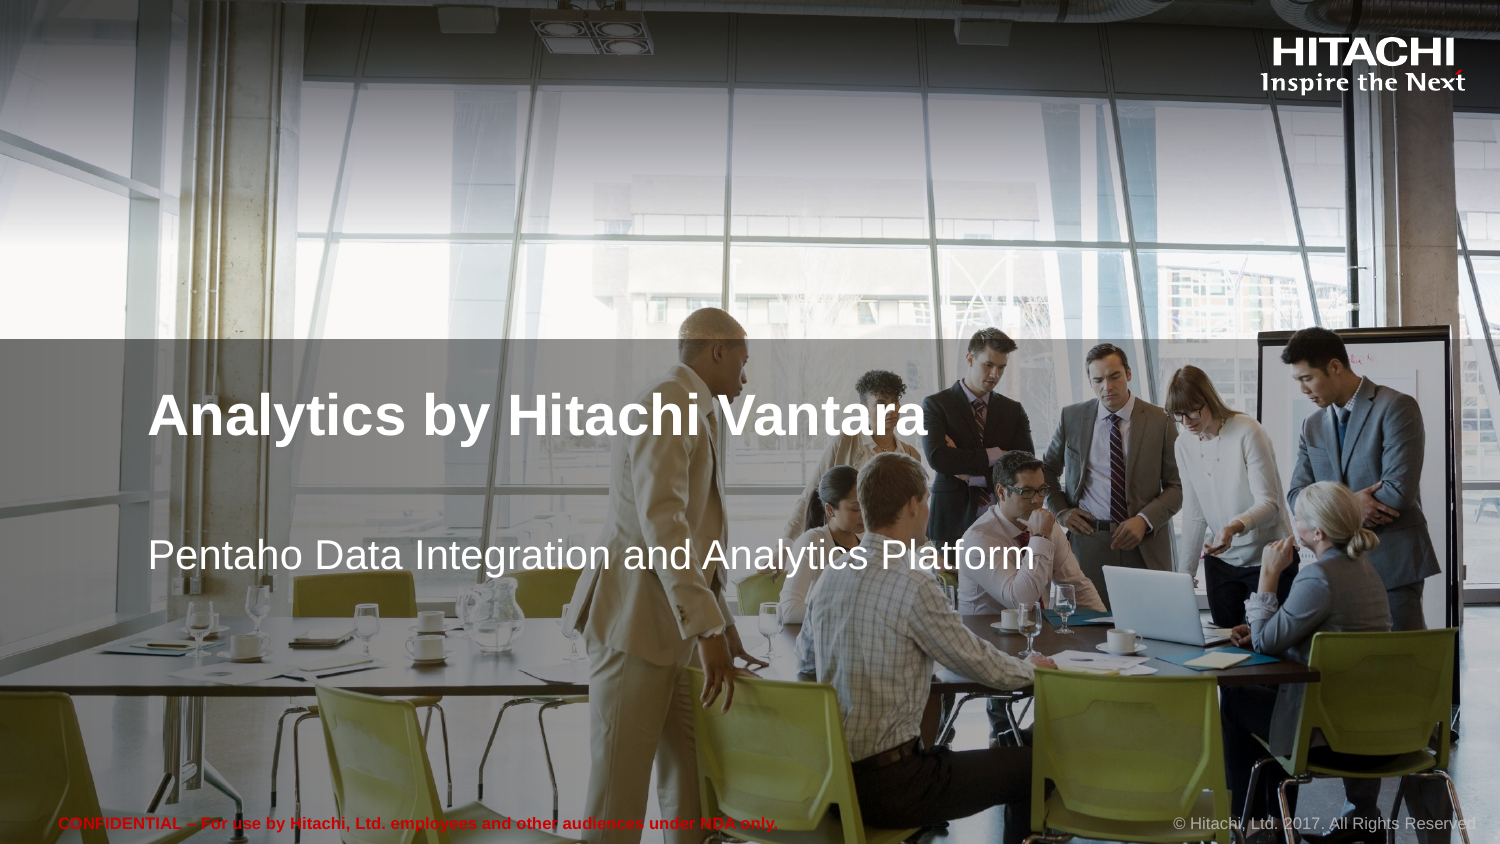

# Analytics by Hitachi Vantara
Pentaho Data Integration and Analytics Platform